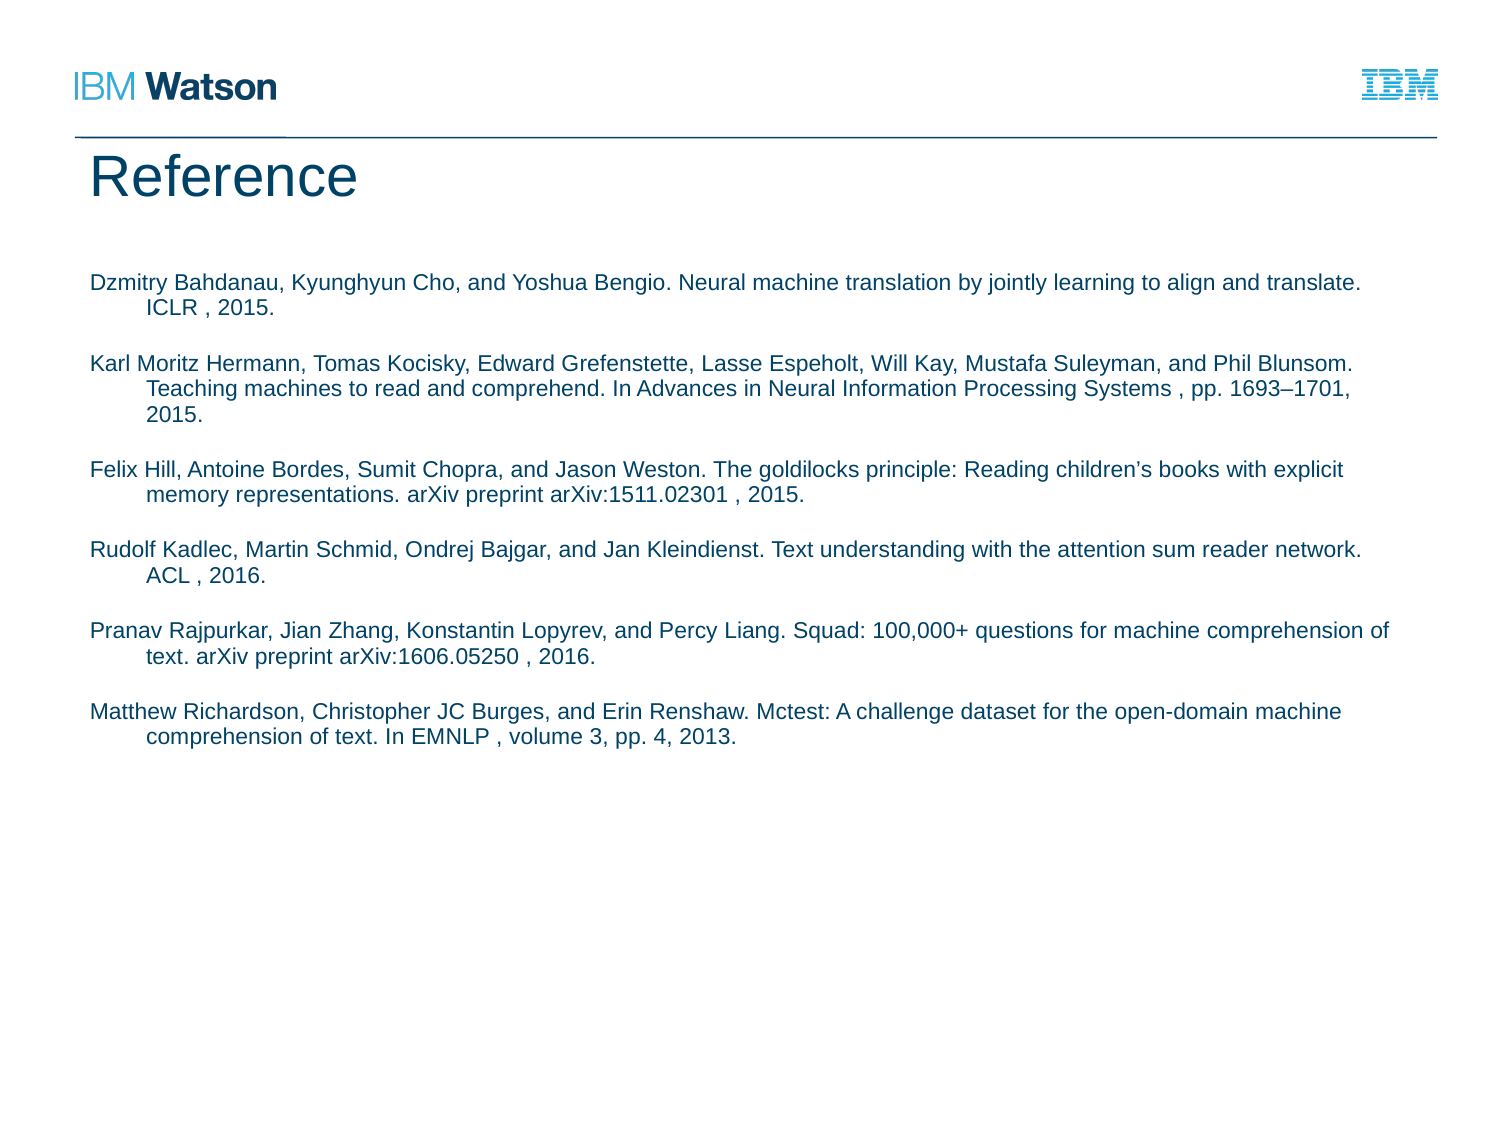

# Reference
Dzmitry Bahdanau, Kyunghyun Cho, and Yoshua Bengio. Neural machine translation by jointly learning to align and translate. ICLR , 2015.
Karl Moritz Hermann, Tomas Kocisky, Edward Grefenstette, Lasse Espeholt, Will Kay, Mustafa Suleyman, and Phil Blunsom. Teaching machines to read and comprehend. In Advances in Neural Information Processing Systems , pp. 1693–1701, 2015.
Felix Hill, Antoine Bordes, Sumit Chopra, and Jason Weston. The goldilocks principle: Reading children’s books with explicit memory representations. arXiv preprint arXiv:1511.02301 , 2015.
Rudolf Kadlec, Martin Schmid, Ondrej Bajgar, and Jan Kleindienst. Text understanding with the attention sum reader network. ACL , 2016.
Pranav Rajpurkar, Jian Zhang, Konstantin Lopyrev, and Percy Liang. Squad: 100,000+ questions for machine comprehension of text. arXiv preprint arXiv:1606.05250 , 2016.
Matthew Richardson, Christopher JC Burges, and Erin Renshaw. Mctest: A challenge dataset for the open-domain machine comprehension of text. In EMNLP , volume 3, pp. 4, 2013.